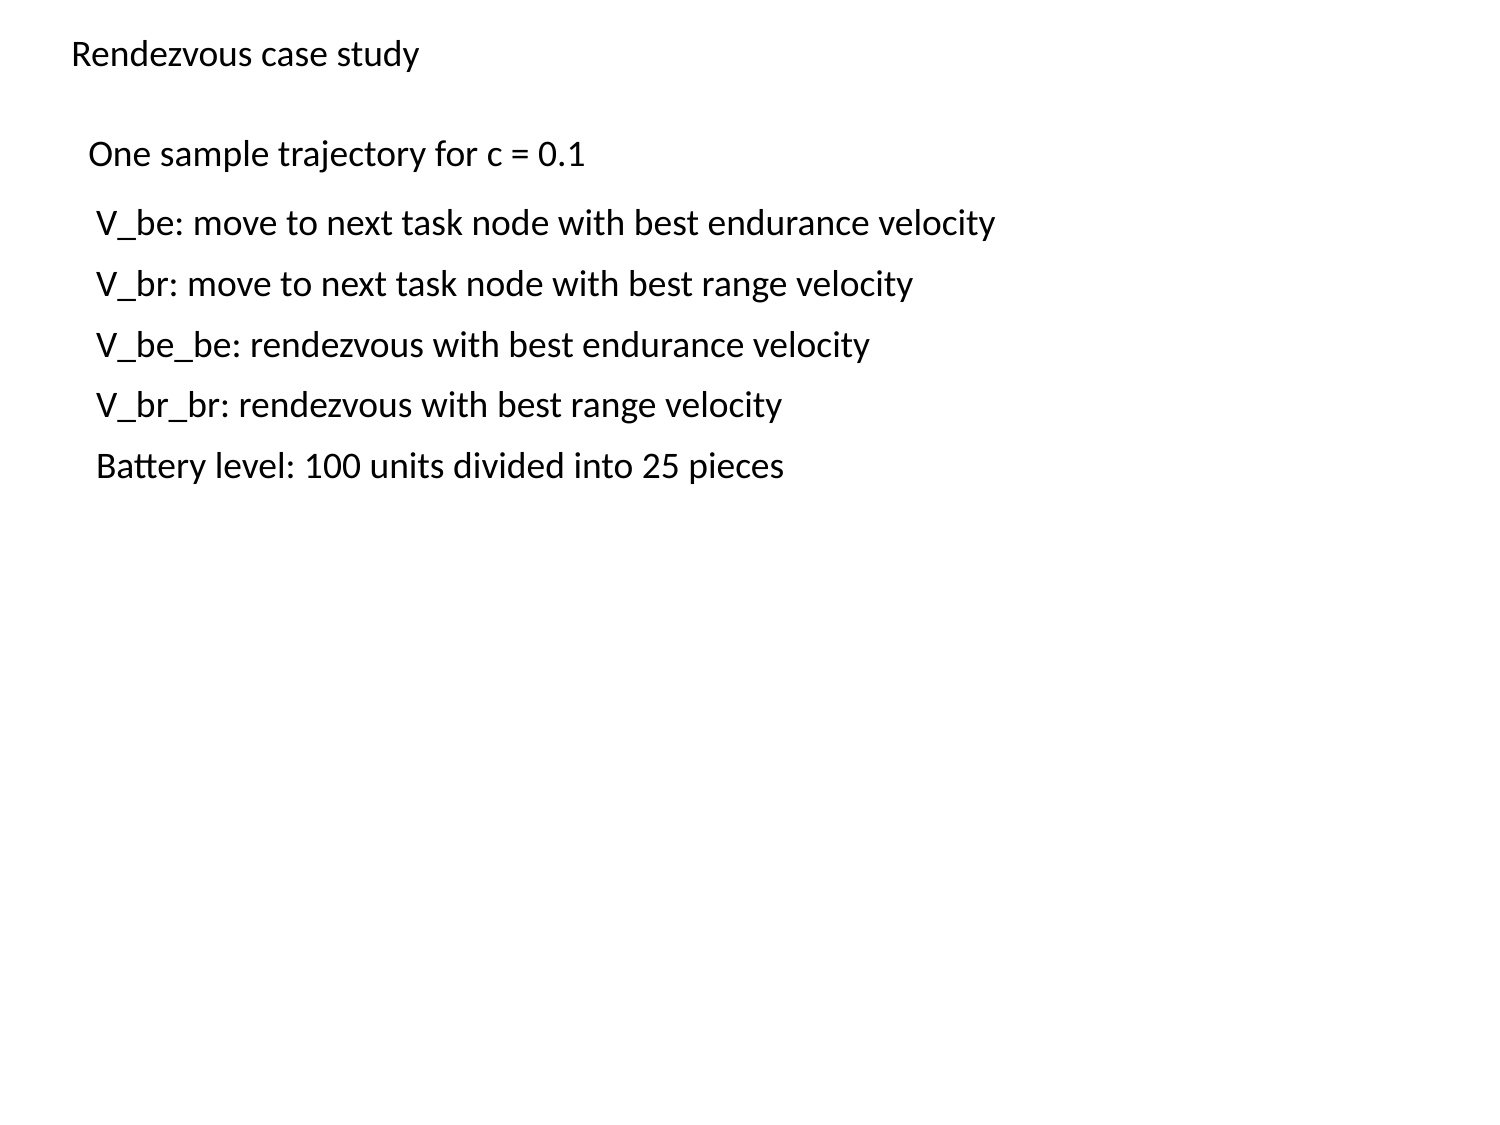

Rendezvous case study
One sample trajectory for c = 0.1
V_be: move to next task node with best endurance velocity
V_br: move to next task node with best range velocity
V_be_be: rendezvous with best endurance velocity
V_br_br: rendezvous with best range velocity
Battery level: 100 units divided into 25 pieces